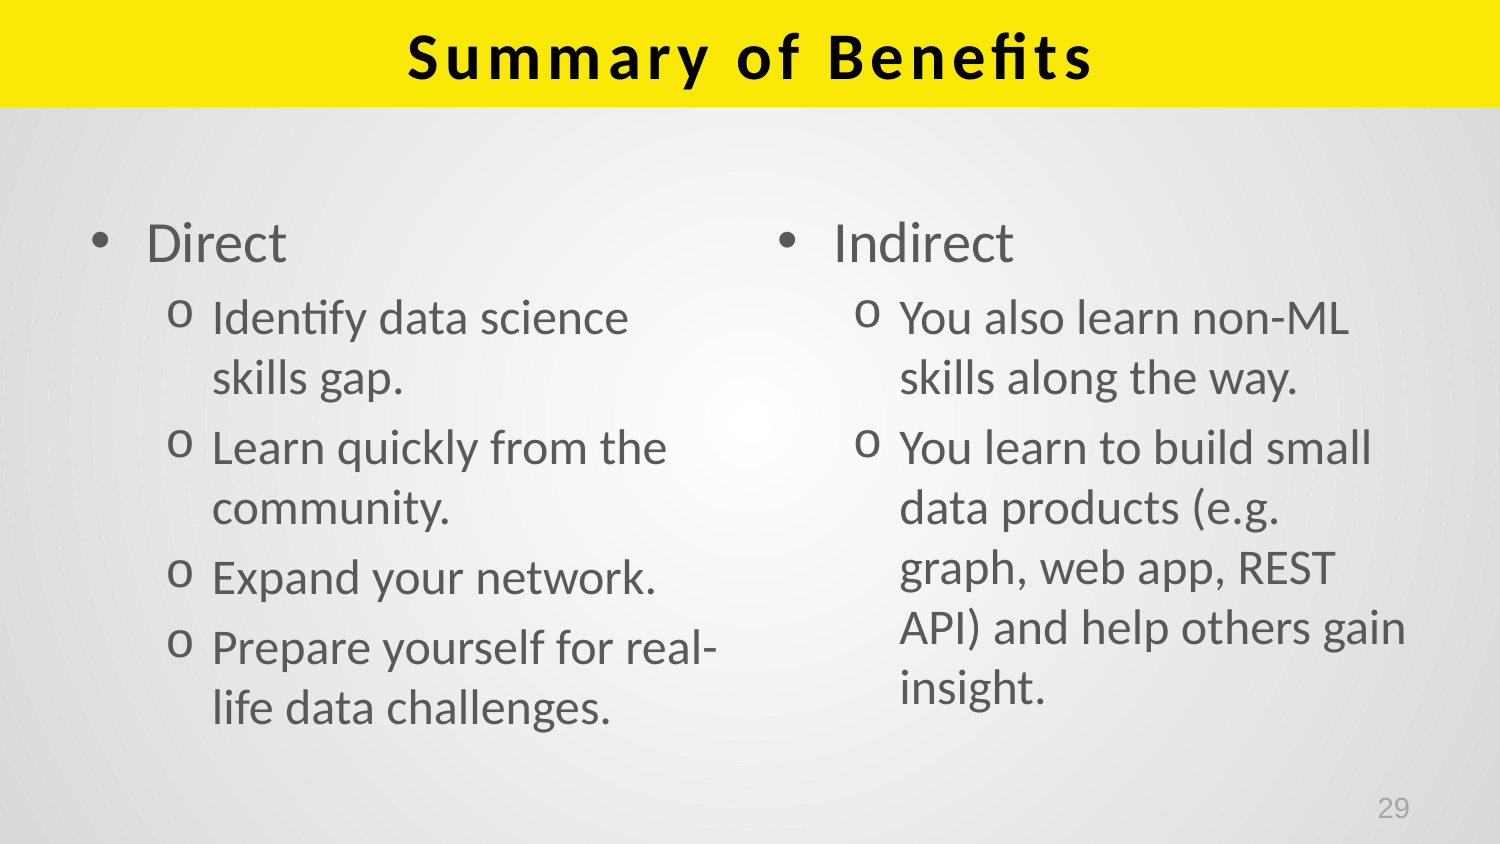

# Summary of Benefits
Direct
Identify data science skills gap.
Learn quickly from the community.
Expand your network.
Prepare yourself for real-life data challenges.

Indirect
You also learn non-ML skills along the way.
You learn to build small data products (e.g. graph, web app, REST API) and help others gain insight.

29